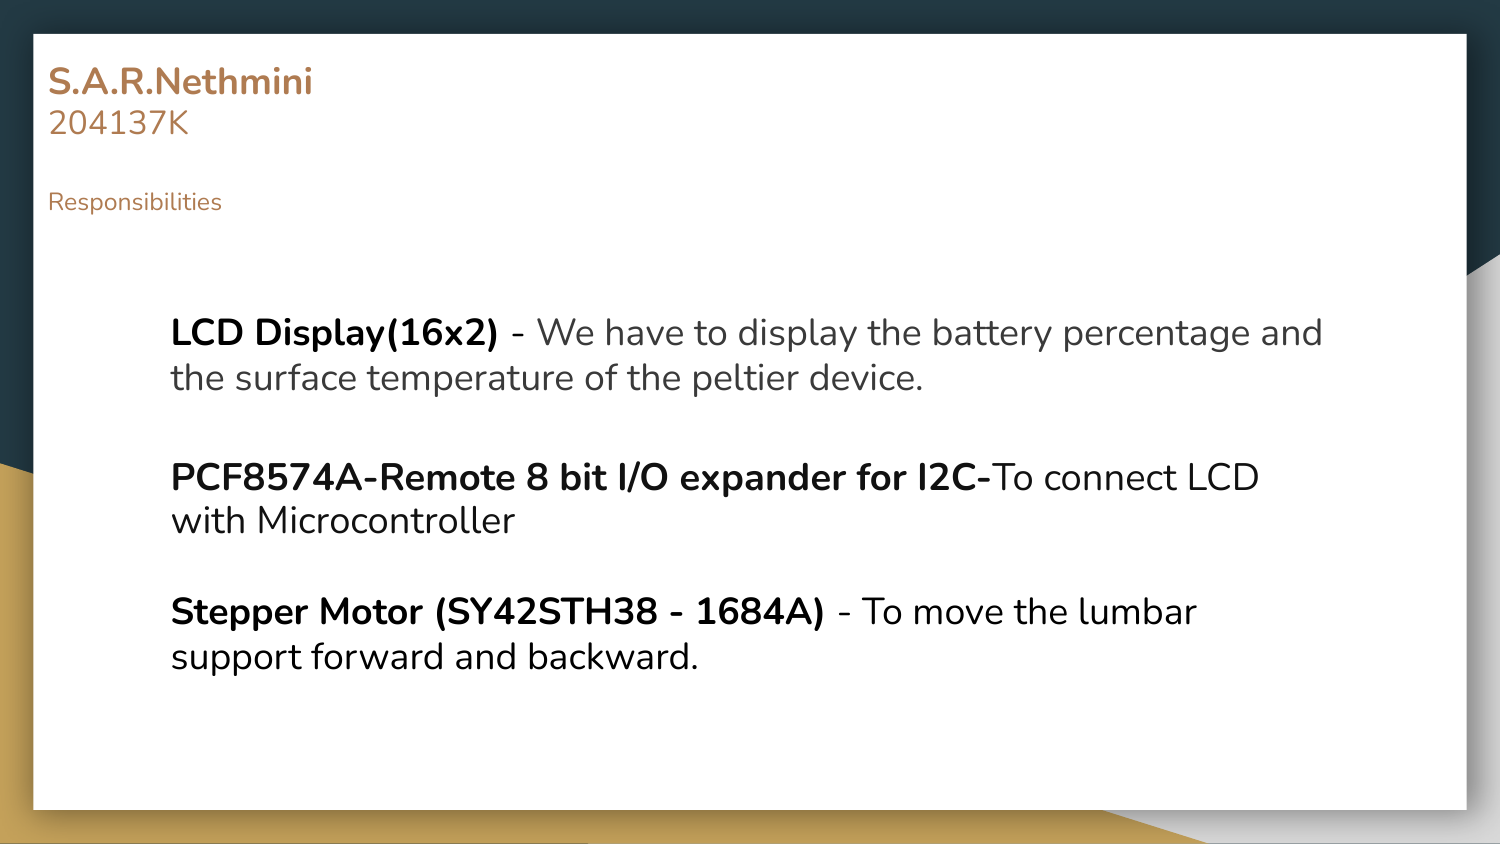

# S.A.R.Nethmini
204137K

Responsibilities
LCD Display(16x2) - We have to display the battery percentage and the surface temperature of the peltier device.

PCF8574A-Remote 8 bit I/O expander for I2C-To connect LCD with Microcontroller

Stepper Motor (SY42STH38 - 1684A) - To move the lumbar support forward and backward.